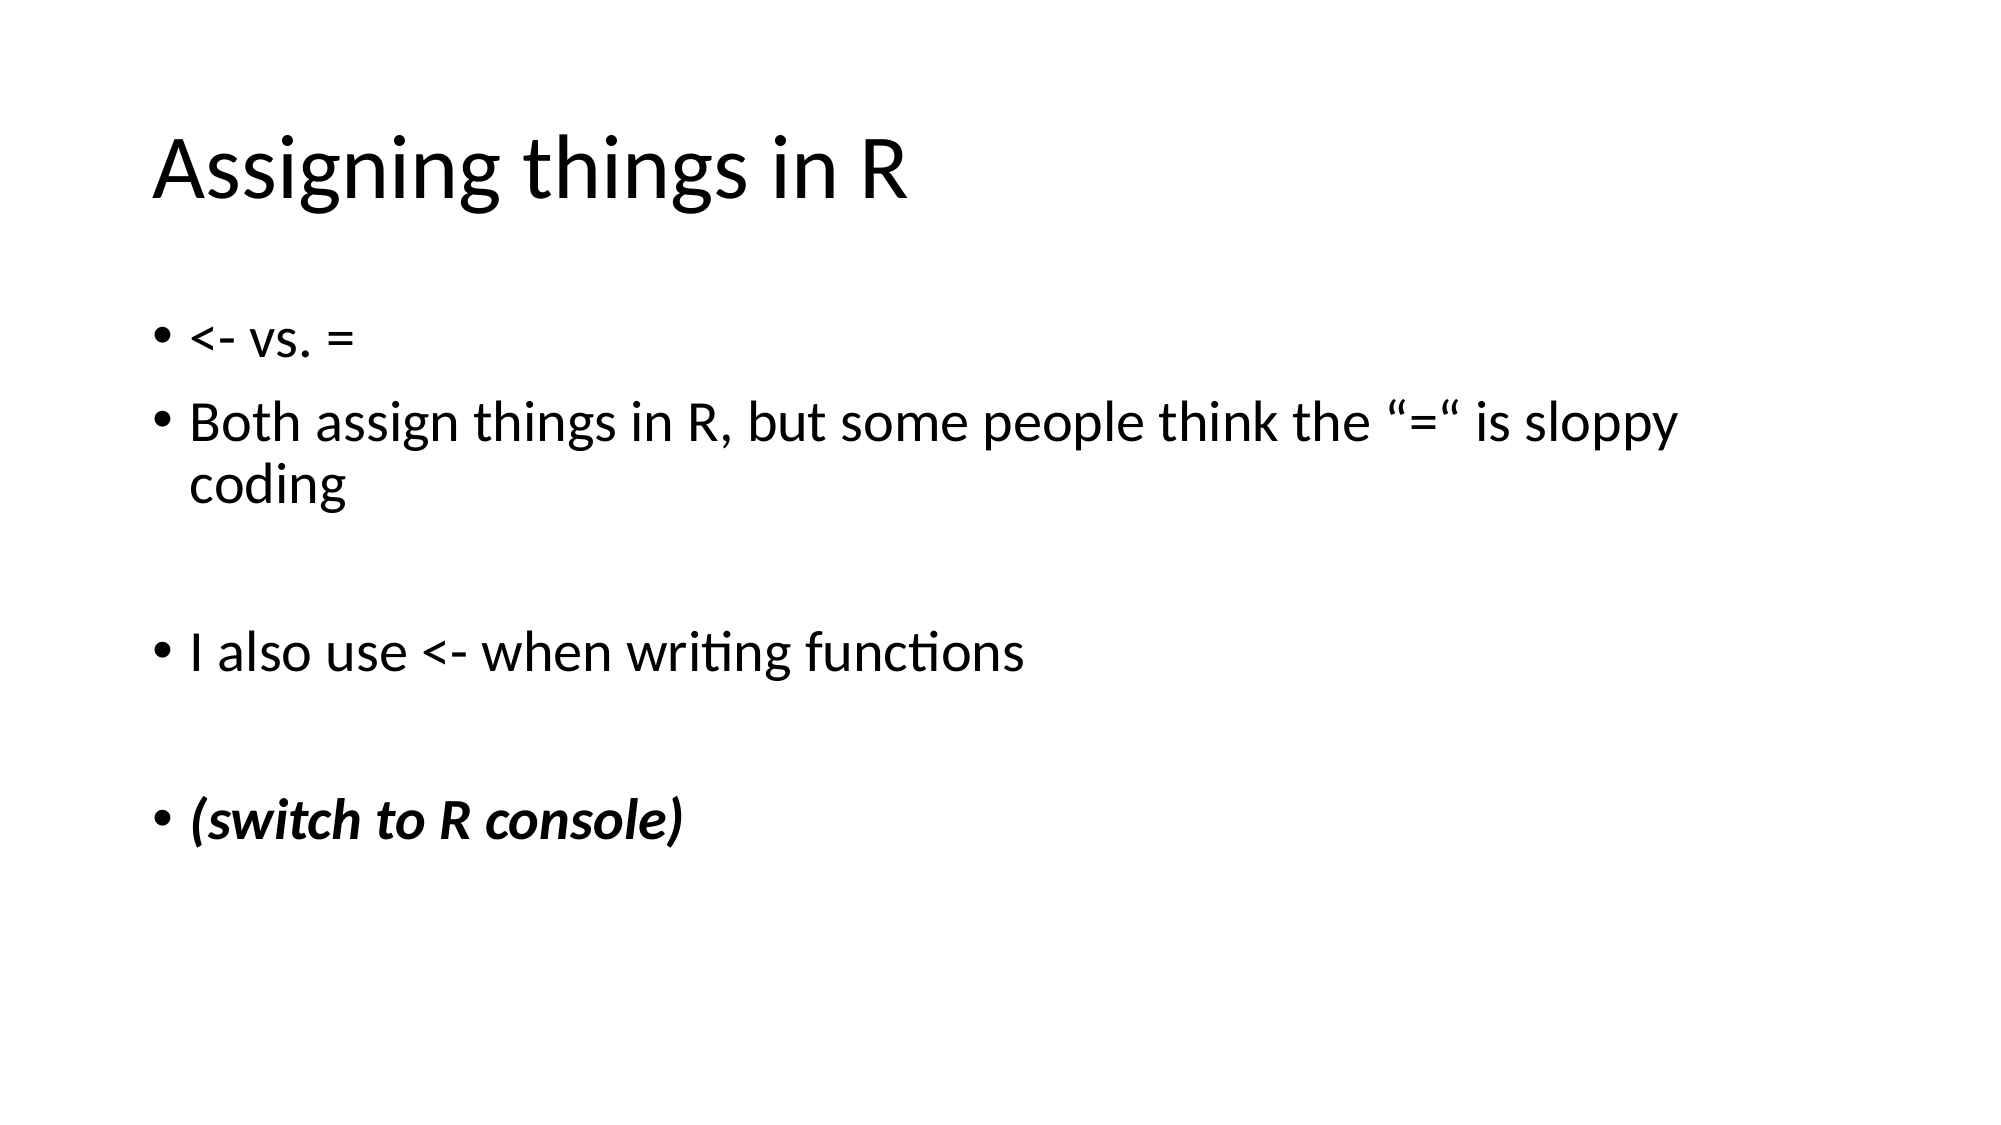

# Assigning things in R
<- vs. =
Both assign things in R, but some people think the “=“ is sloppy coding

I also use <- when writing functions

(switch to R console)